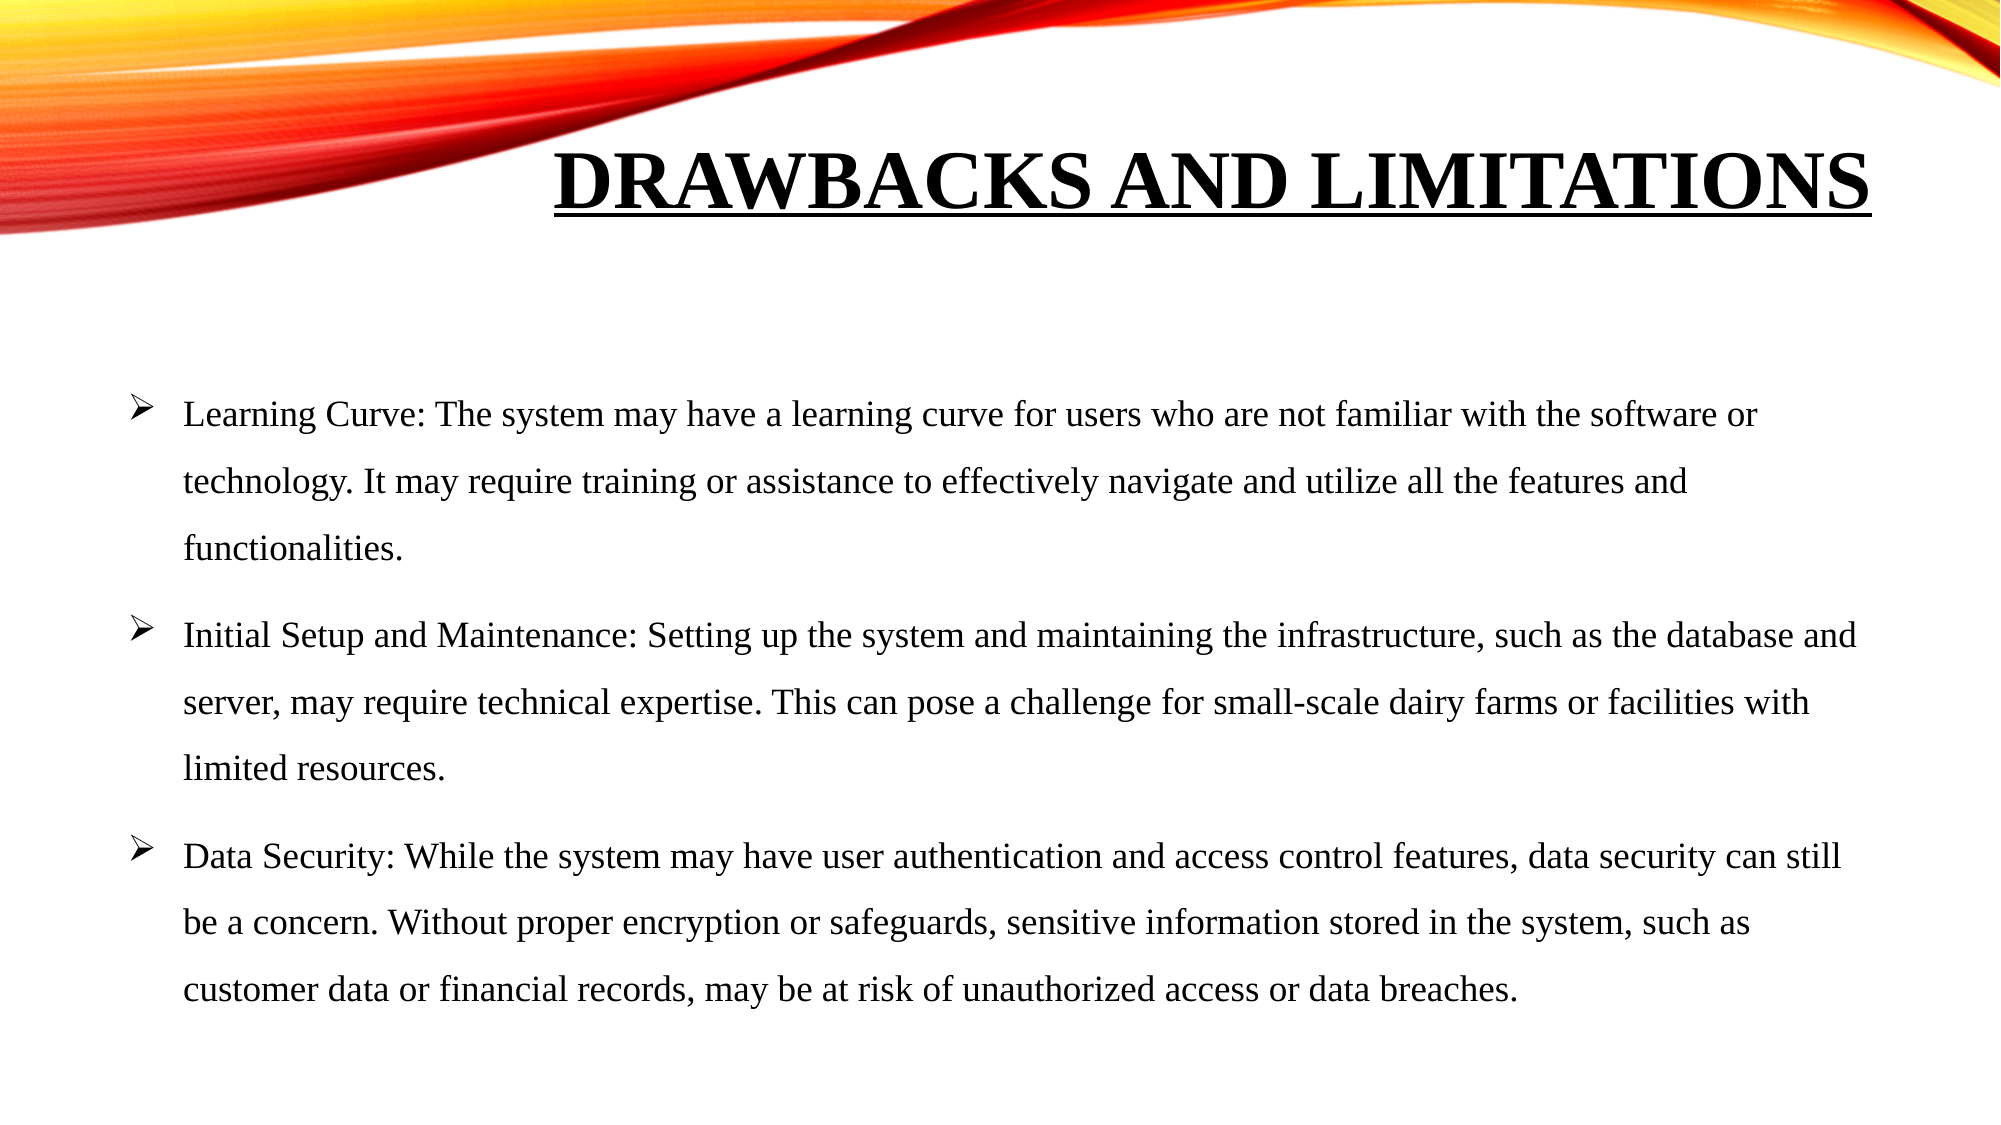

# Drawbacks And Limitations
Learning Curve: The system may have a learning curve for users who are not familiar with the software or technology. It may require training or assistance to effectively navigate and utilize all the features and functionalities.
Initial Setup and Maintenance: Setting up the system and maintaining the infrastructure, such as the database and server, may require technical expertise. This can pose a challenge for small-scale dairy farms or facilities with limited resources.
Data Security: While the system may have user authentication and access control features, data security can still be a concern. Without proper encryption or safeguards, sensitive information stored in the system, such as customer data or financial records, may be at risk of unauthorized access or data breaches.